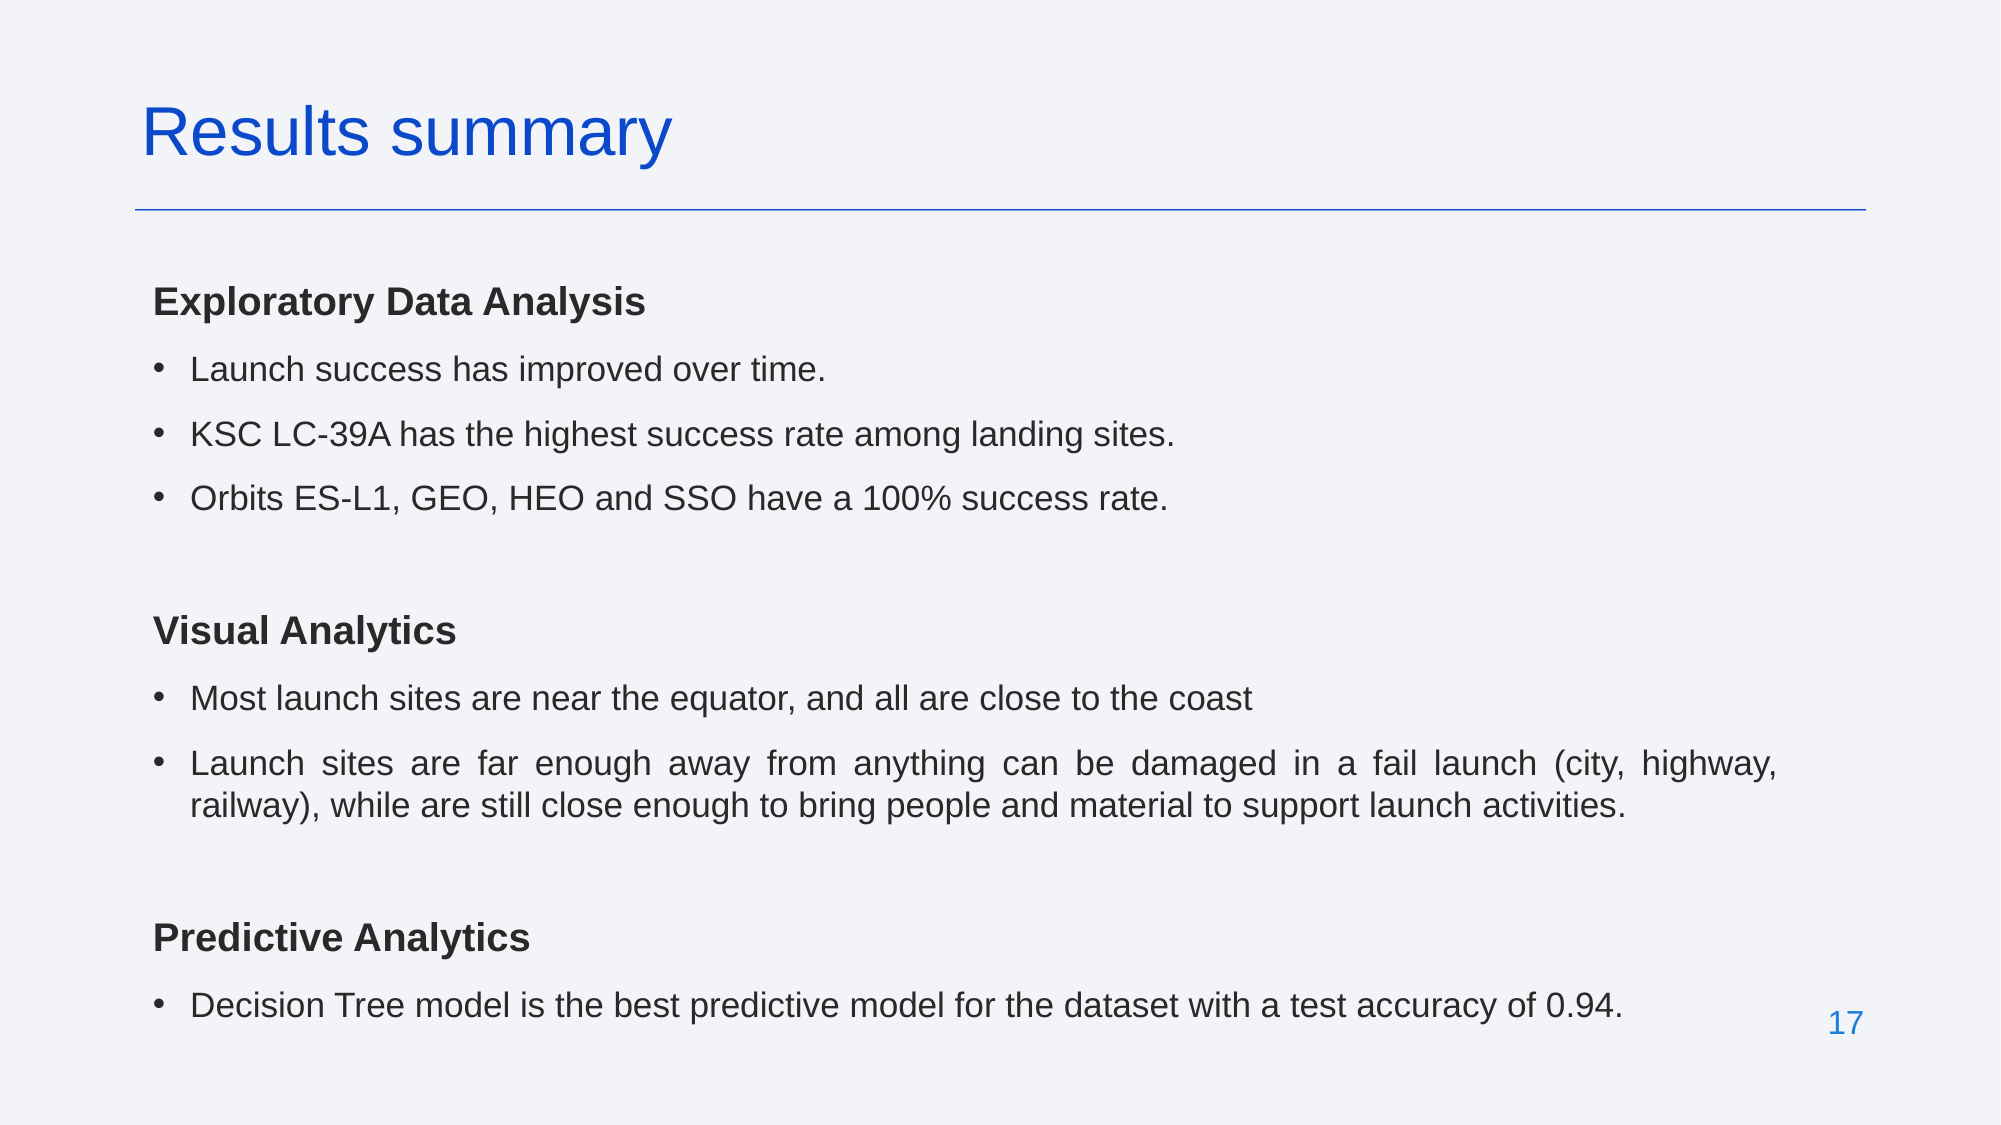

Results summary
Exploratory Data Analysis
Launch success has improved over time.
KSC LC-39A has the highest success rate among landing sites.
Orbits ES-L1, GEO, HEO and SSO have a 100% success rate.

Visual Analytics
Most launch sites are near the equator, and all are close to the coast
Launch sites are far enough away from anything can be damaged in a fail launch (city, highway, railway), while are still close enough to bring people and material to support launch activities.

Predictive Analytics
Decision Tree model is the best predictive model for the dataset with a test accuracy of 0.94.
17